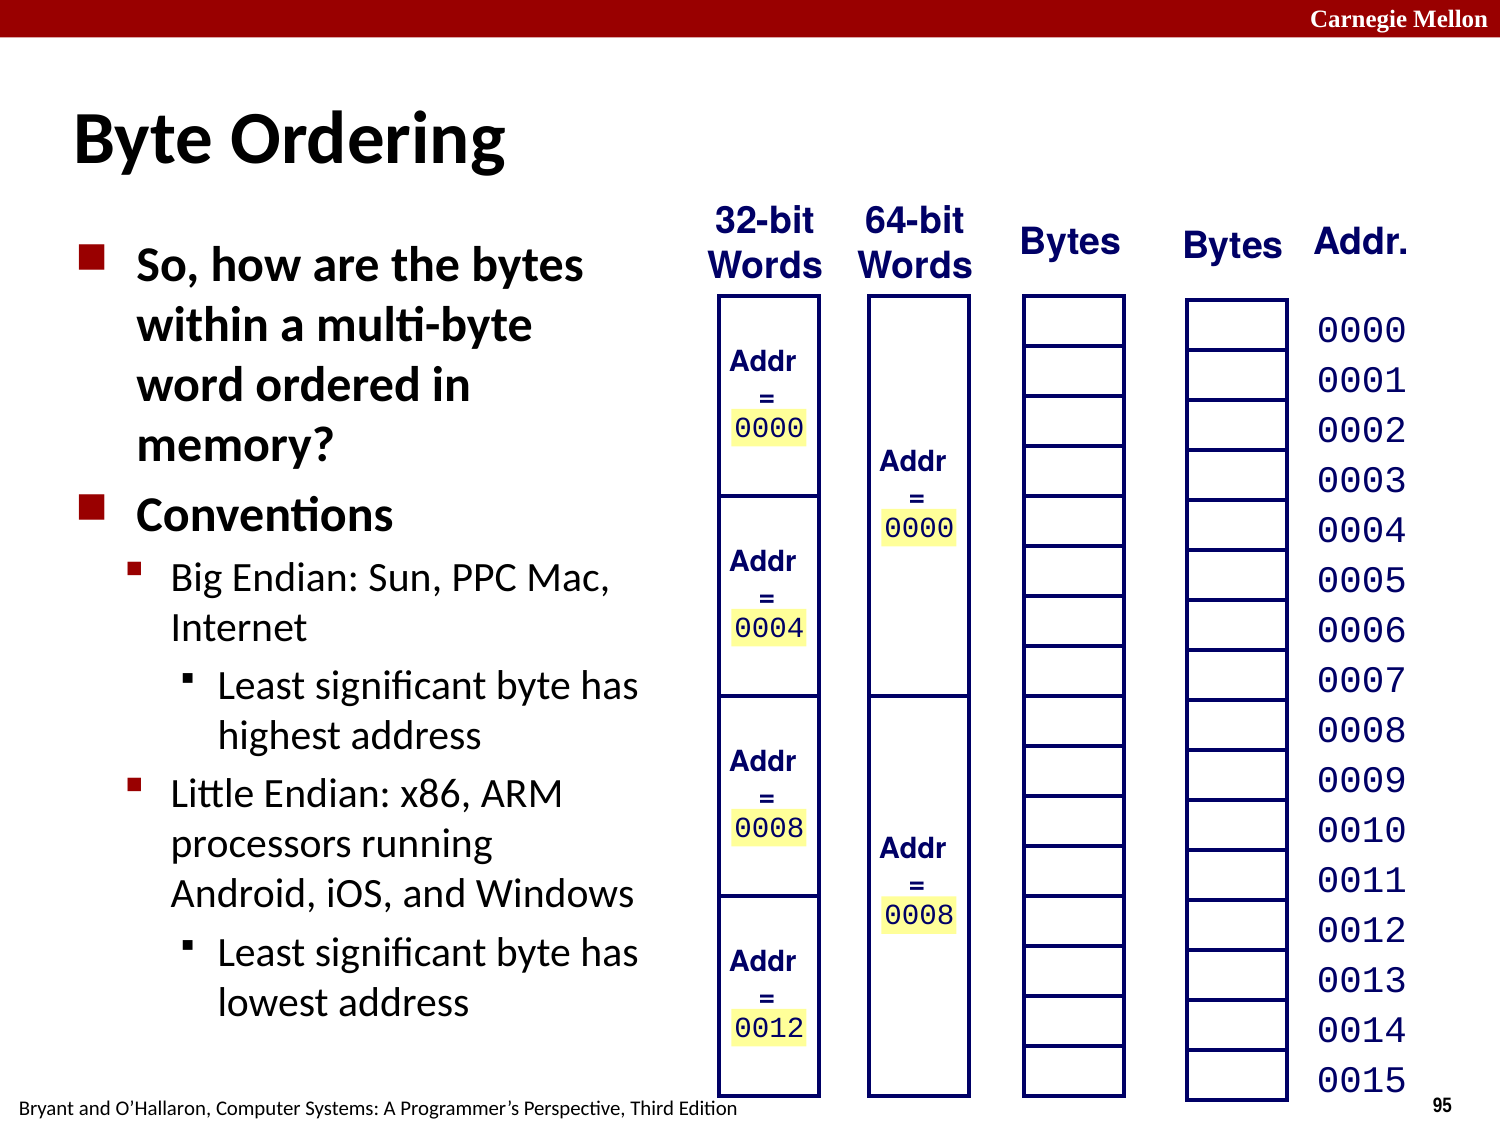

# Byte Ordering
32-bit
Words

Addr
=
??
0000

0004

0008

0012

Addr
=
??
Addr
=
??
Addr
=
??
64-bit
Words

Addr
=
??
0000

0008

Addr
=
??
Bytes

Addr.
Bytes

So, how are the bytes within a multi-byte word ordered in memory?
Conventions
Big Endian: Sun, PPC Mac, Internet
Least significant byte has highest address
Little Endian: x86, ARM processors running Android, iOS, and Windows
Least significant byte has lowest address
0000
0001
0002
0003
0004
0005
0006
0007
0008
0009
0010
0011
0012
0013
0014
0015